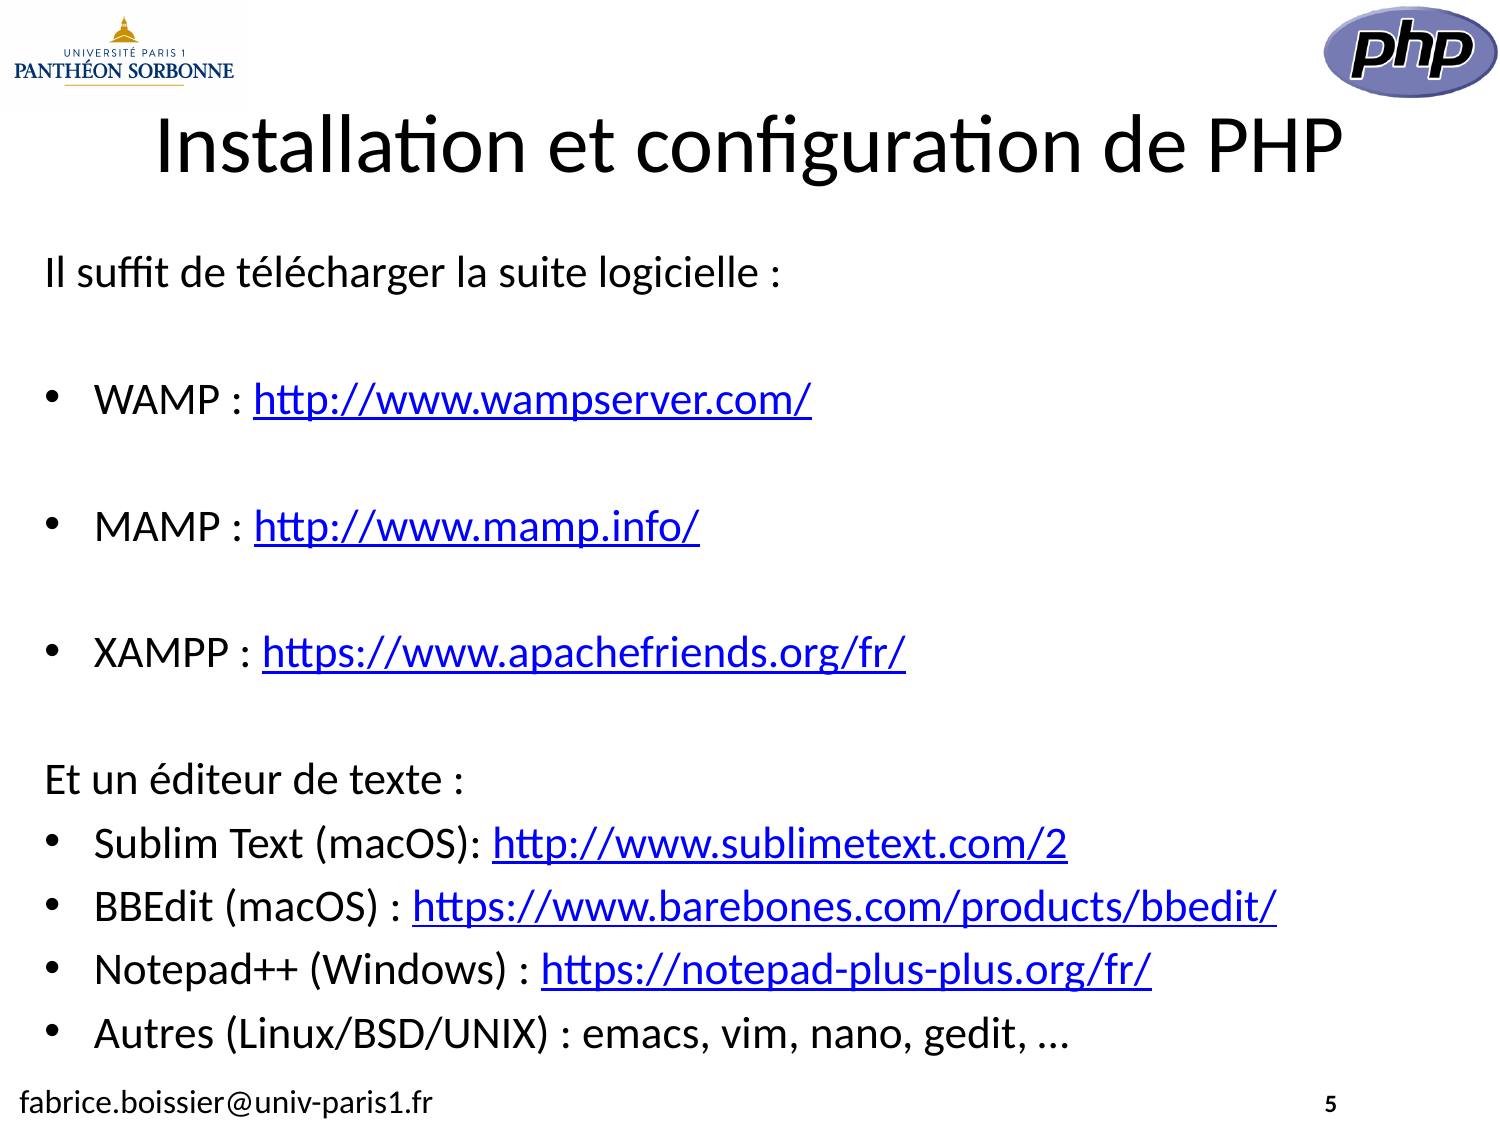

# Installation et configuration de PHP
Il suffit de télécharger la suite logicielle :

WAMP : http://www.wampserver.com/

MAMP : http://www.mamp.info/

XAMPP : https://www.apachefriends.org/fr/

Et un éditeur de texte :
Sublim Text (macOS): http://www.sublimetext.com/2
BBEdit (macOS) : https://www.barebones.com/products/bbedit/
Notepad++ (Windows) : https://notepad-plus-plus.org/fr/
Autres (Linux/BSD/UNIX) : emacs, vim, nano, gedit, …
5